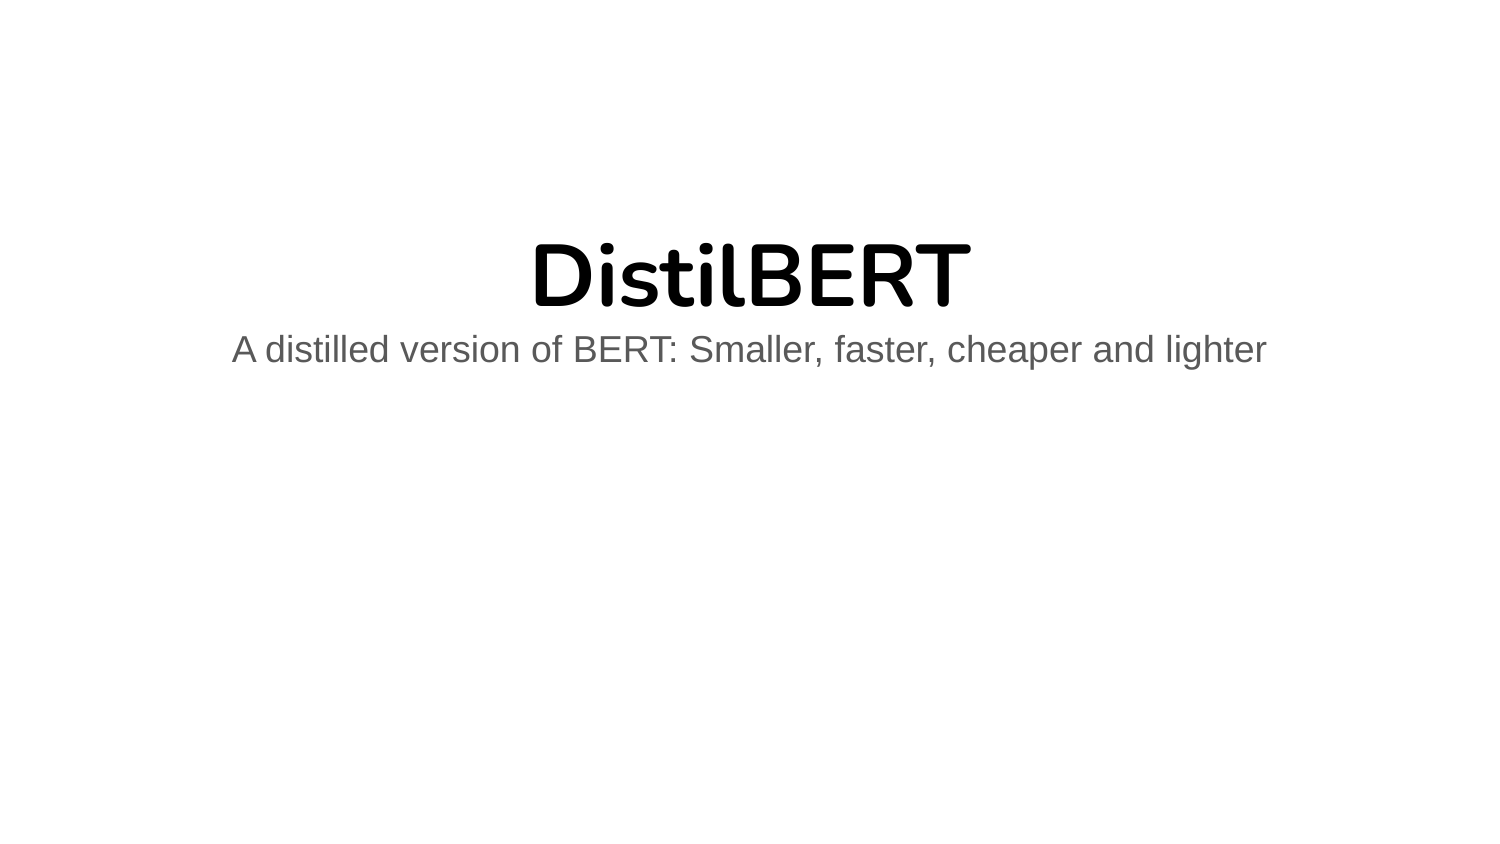

# DistilBERT
A distilled version of BERT: Smaller, faster, cheaper and lighter